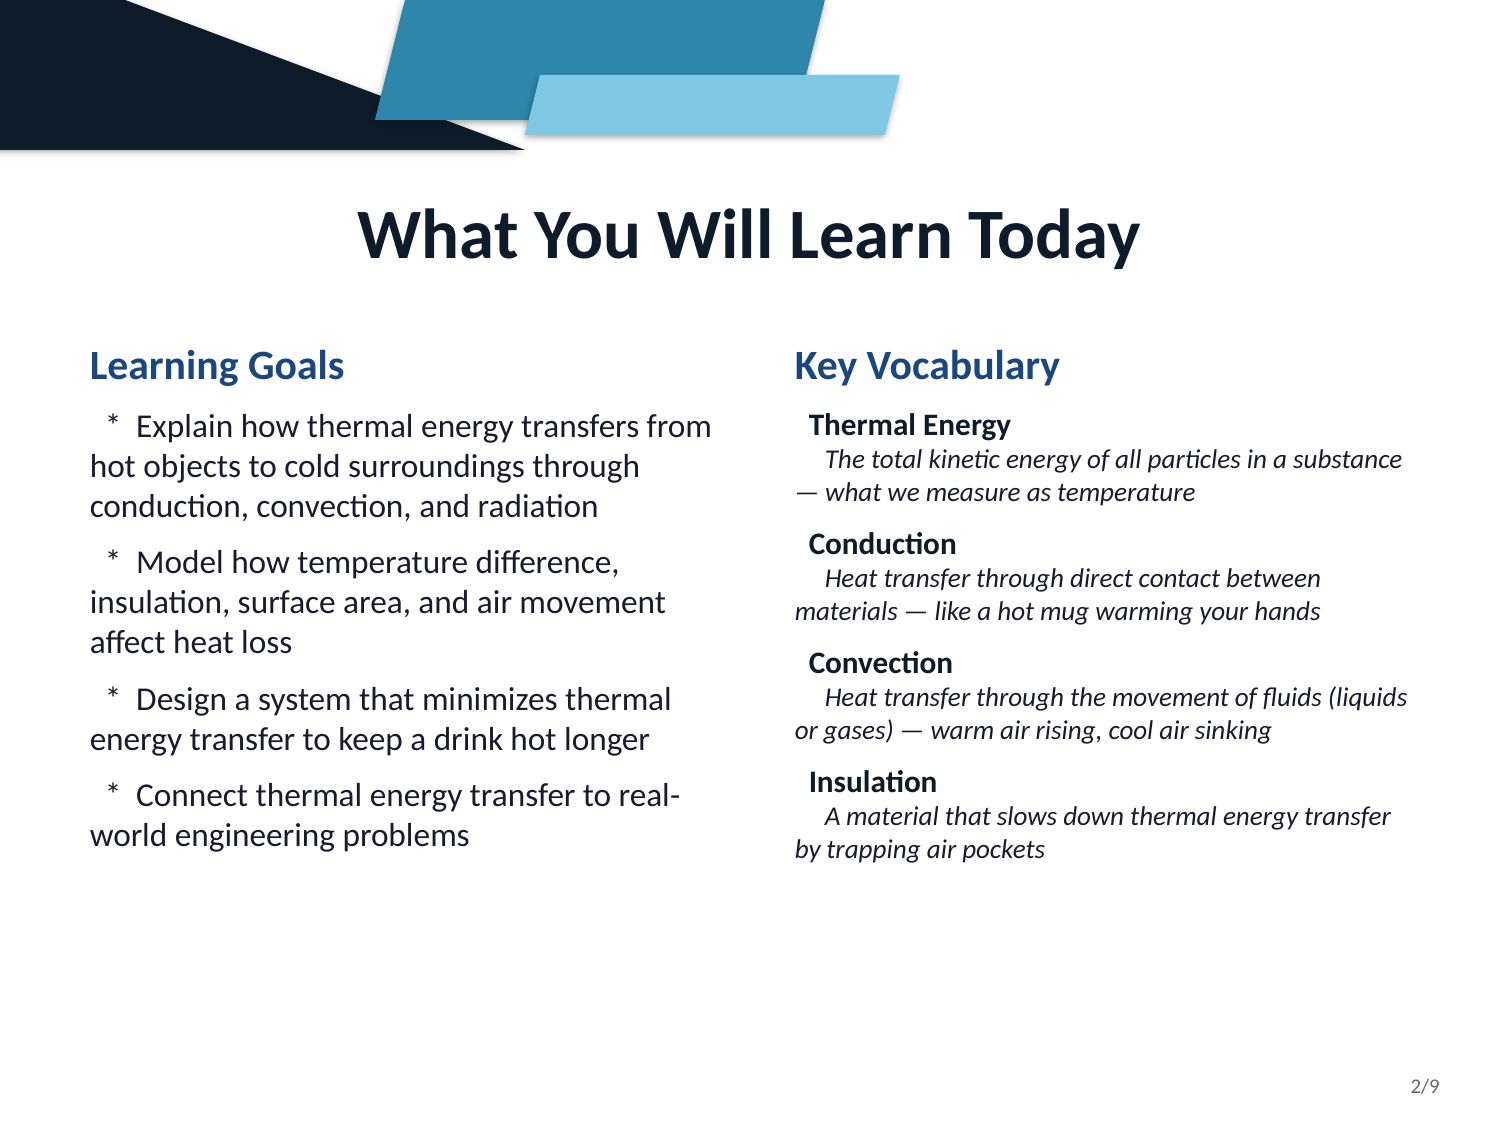

What You Will Learn Today
Learning Goals
  *  Explain how thermal energy transfers from hot objects to cold surroundings through conduction, convection, and radiation
  *  Model how temperature difference, insulation, surface area, and air movement affect heat loss
  *  Design a system that minimizes thermal energy transfer to keep a drink hot longer
  *  Connect thermal energy transfer to real-world engineering problems
Key Vocabulary
  Thermal Energy
     The total kinetic energy of all particles in a substance — what we measure as temperature
  Conduction
     Heat transfer through direct contact between materials — like a hot mug warming your hands
  Convection
     Heat transfer through the movement of fluids (liquids or gases) — warm air rising, cool air sinking
  Insulation
     A material that slows down thermal energy transfer by trapping air pockets
2/9